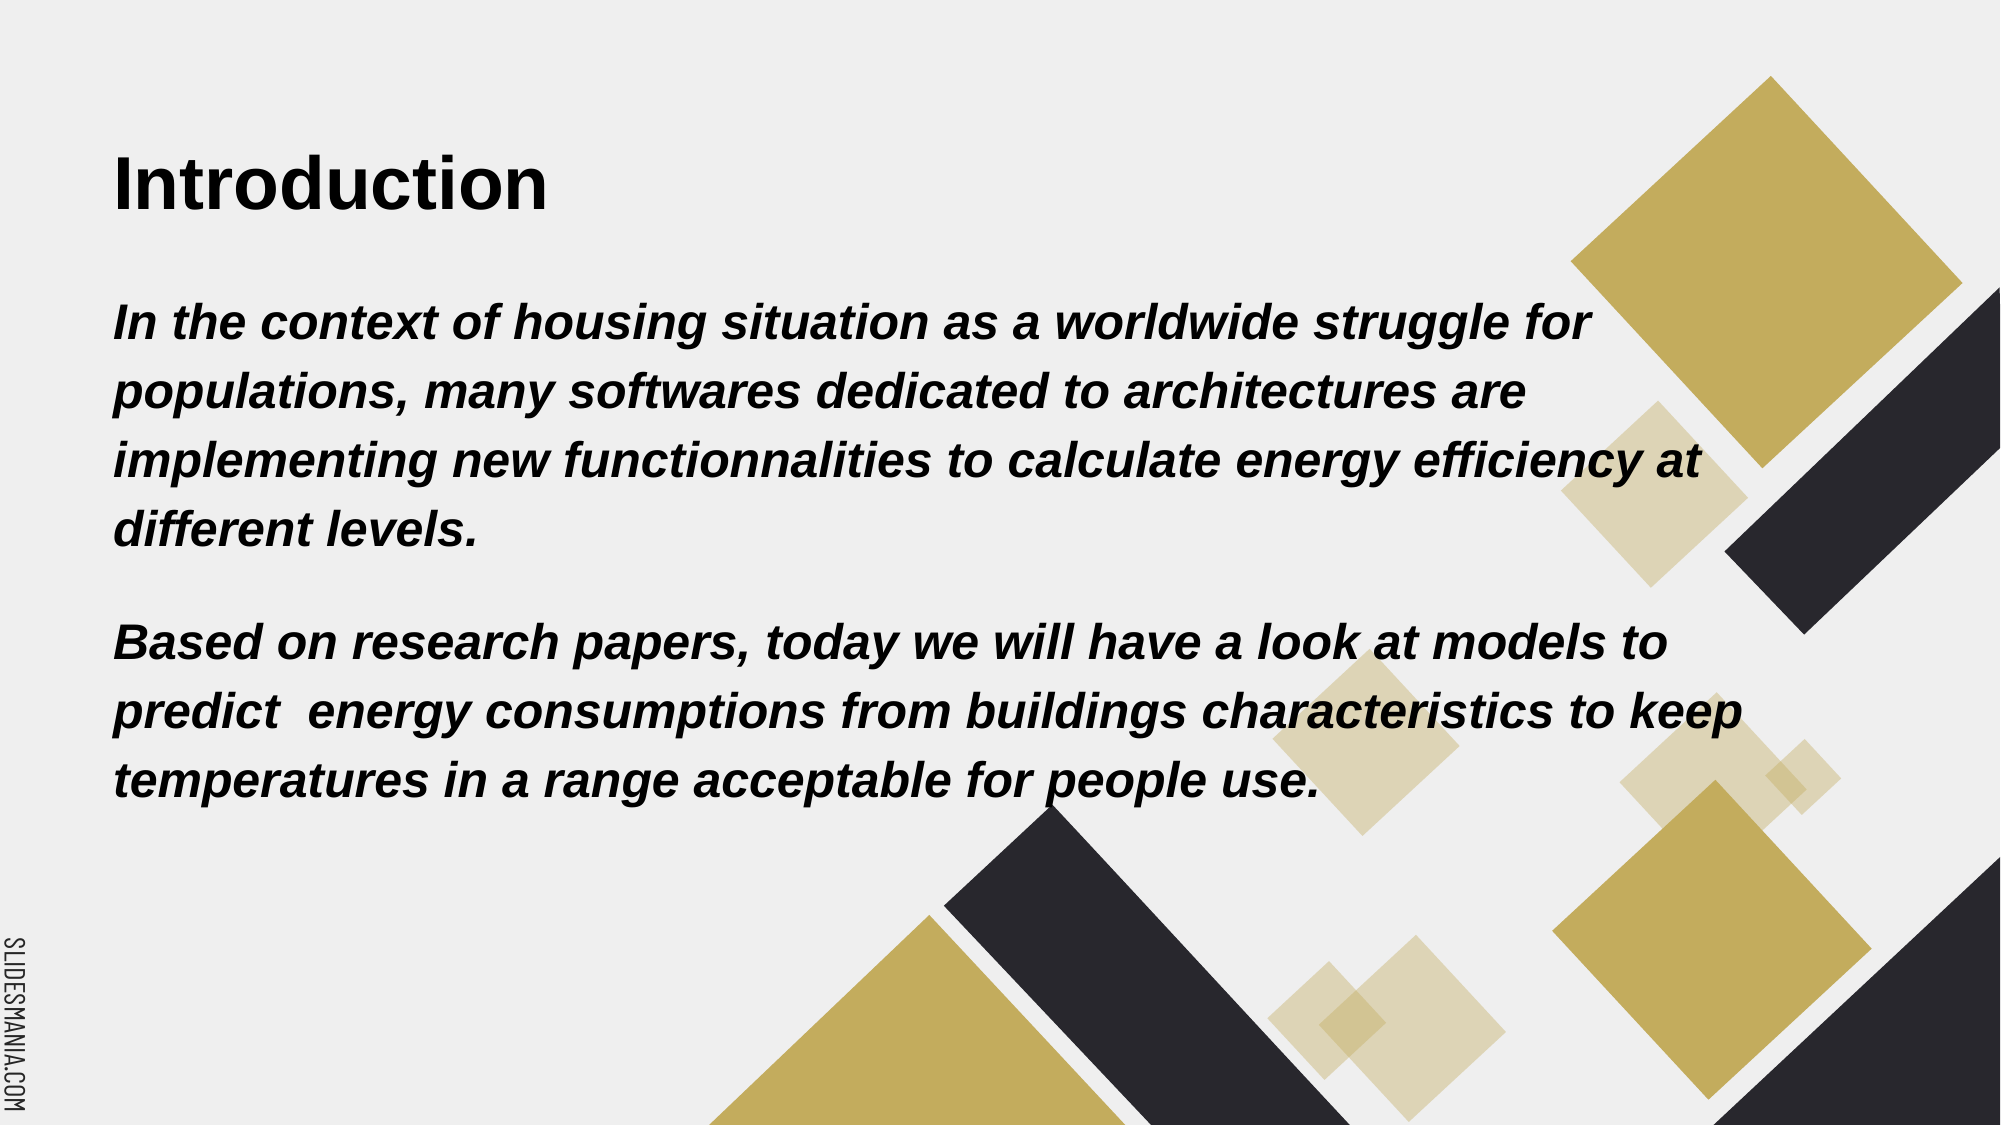

# Introduction
In the context of housing situation as a worldwide struggle for populations, many softwares dedicated to architectures are  implementing new functionnalities to calculate energy efficiency at different levels.
Based on research papers, today we will have a look at models to predict  energy consumptions from buildings characteristics to keep temperatures in a range acceptable for people use.